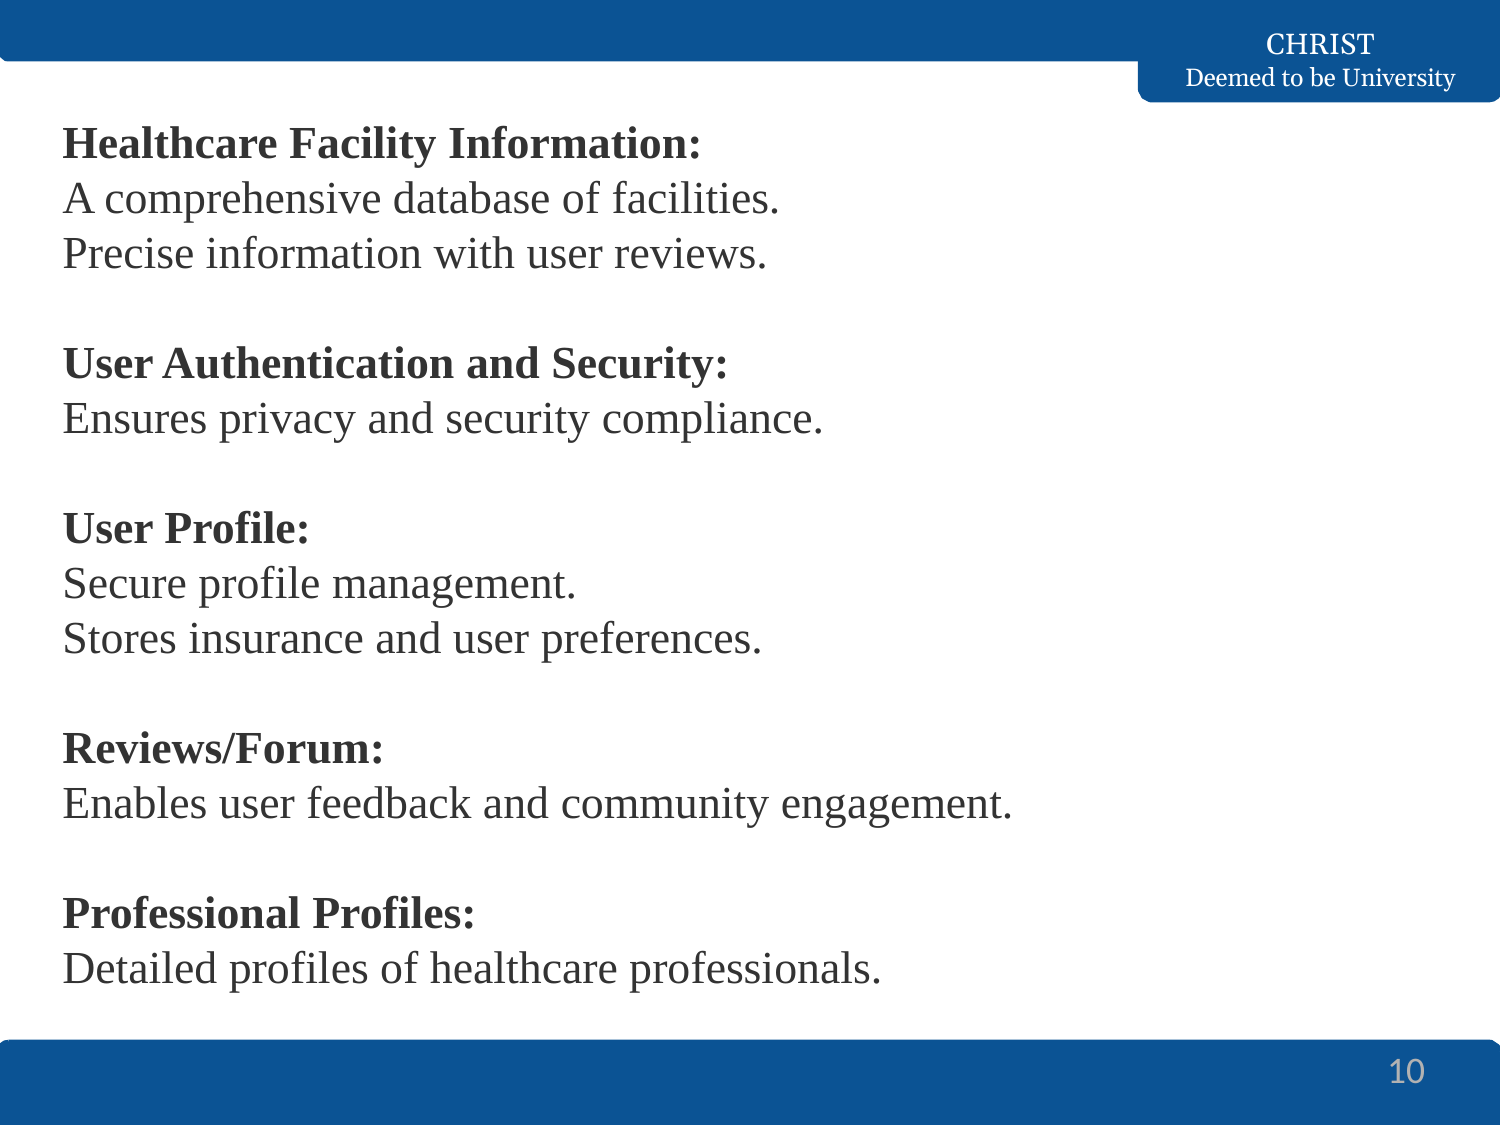

CHRIST
Deemed to be University
Healthcare Facility Information:
A comprehensive database of facilities.
Precise information with user reviews.

User Authentication and Security:
Ensures privacy and security compliance.

User Profile:
Secure profile management.
Stores insurance and user preferences.

Reviews/Forum:
Enables user feedback and community engagement.

Professional Profiles:
Detailed profiles of healthcare professionals.

10